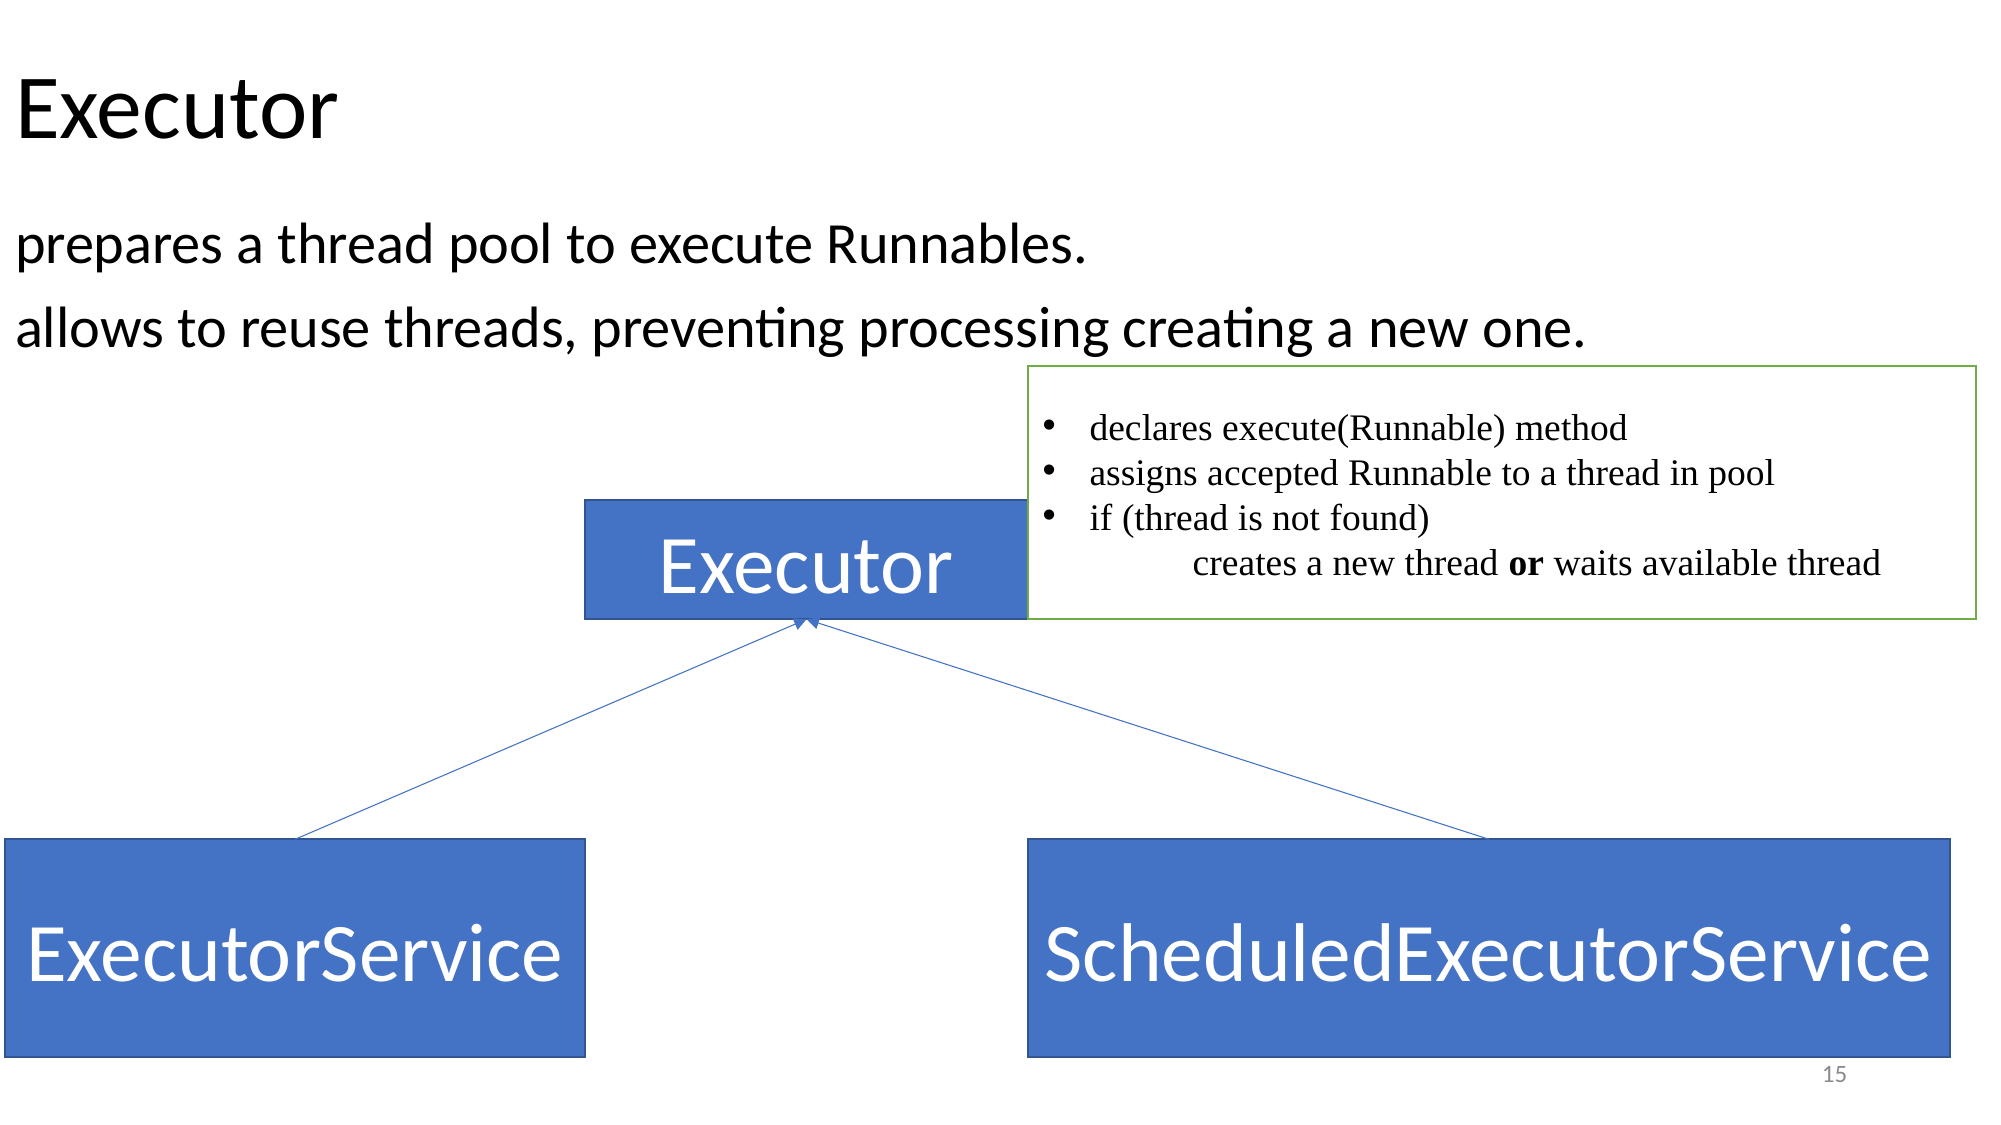

# Executor
prepares a thread pool to execute Runnables.
allows to reuse threads, preventing processing creating a new one.

declares execute(Runnable) method
assigns accepted Runnable to a thread in pool
if (thread is not found)
	creates a new thread or waits available thread
Executor
ExecutorService
ScheduledExecutorService
15